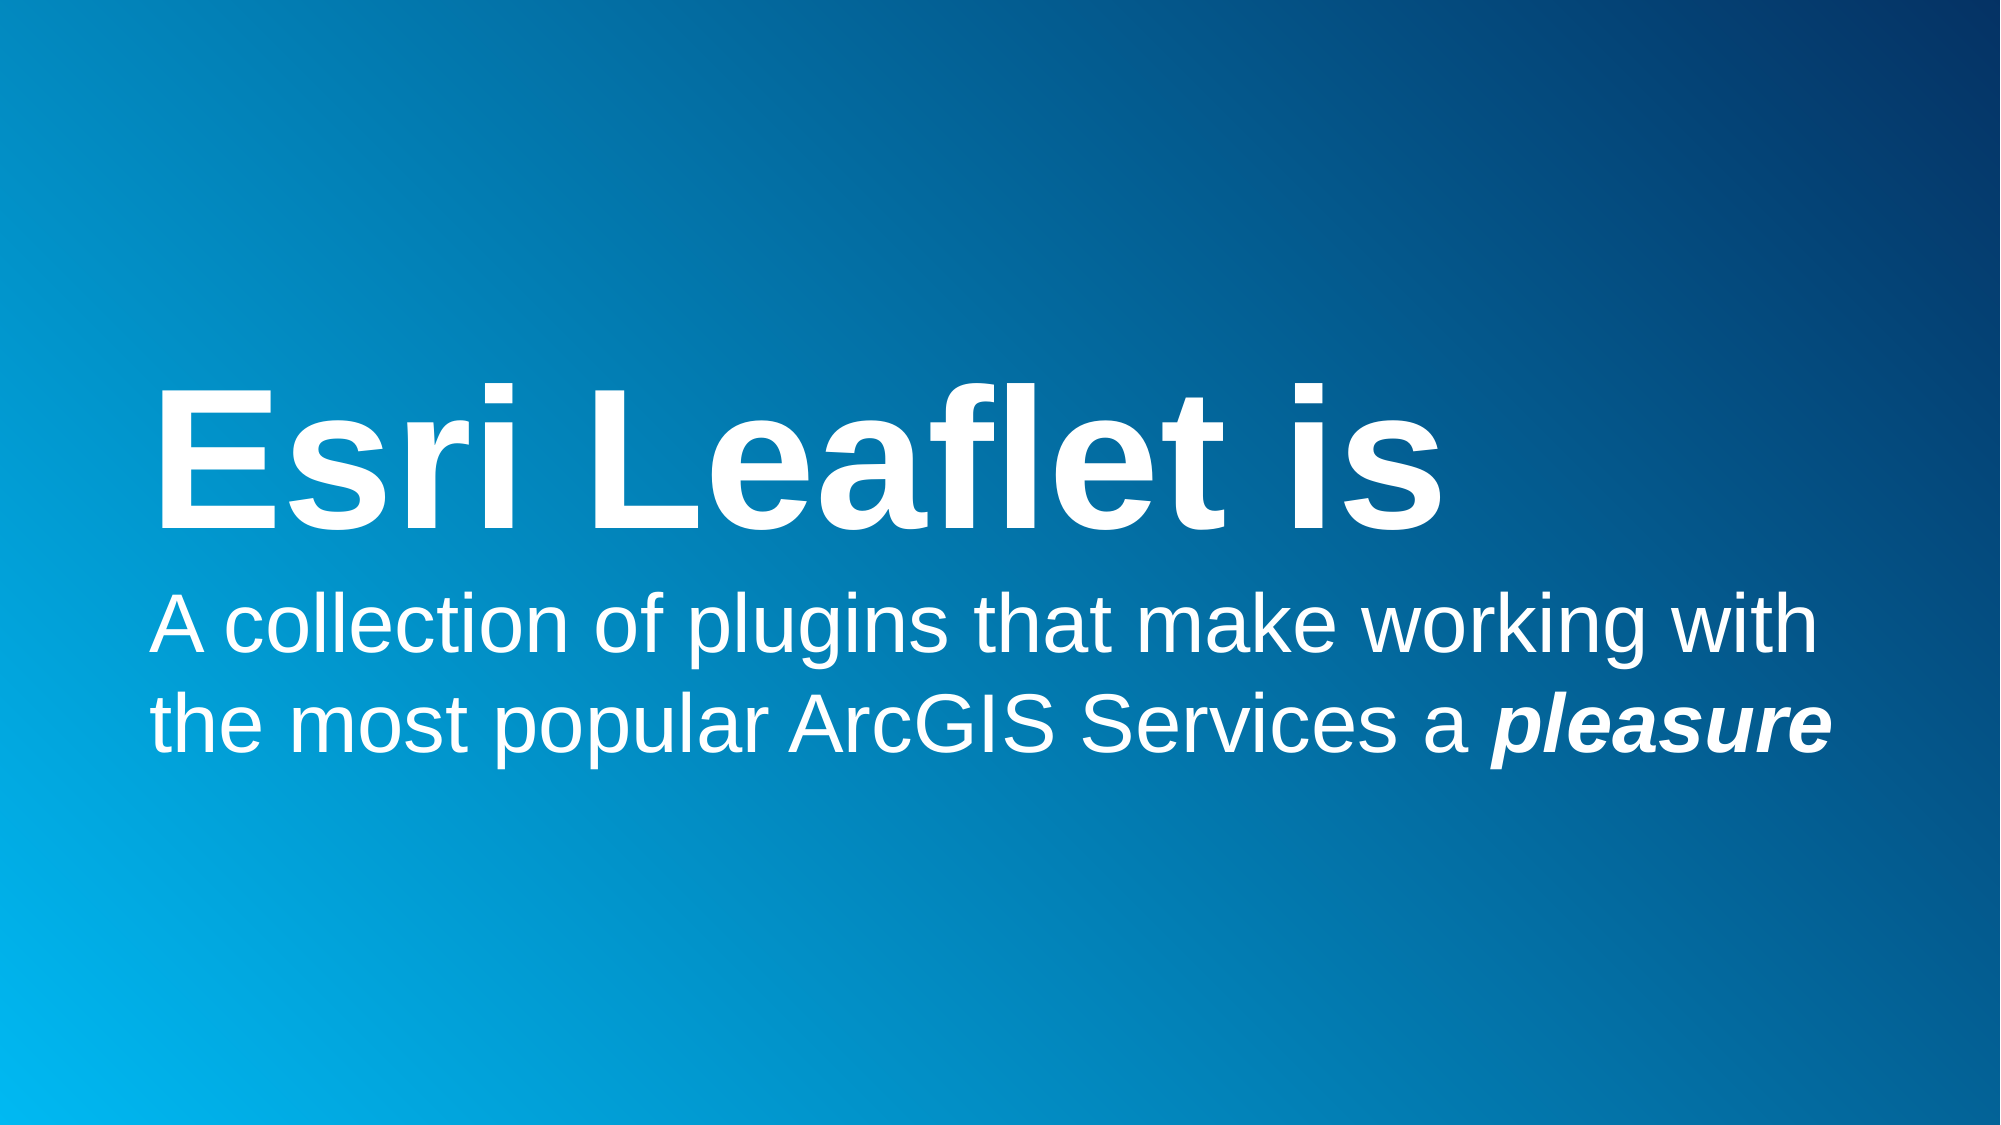

# Esri Leaflet is
A collection of plugins that make working with the most popular ArcGIS Services a pleasure